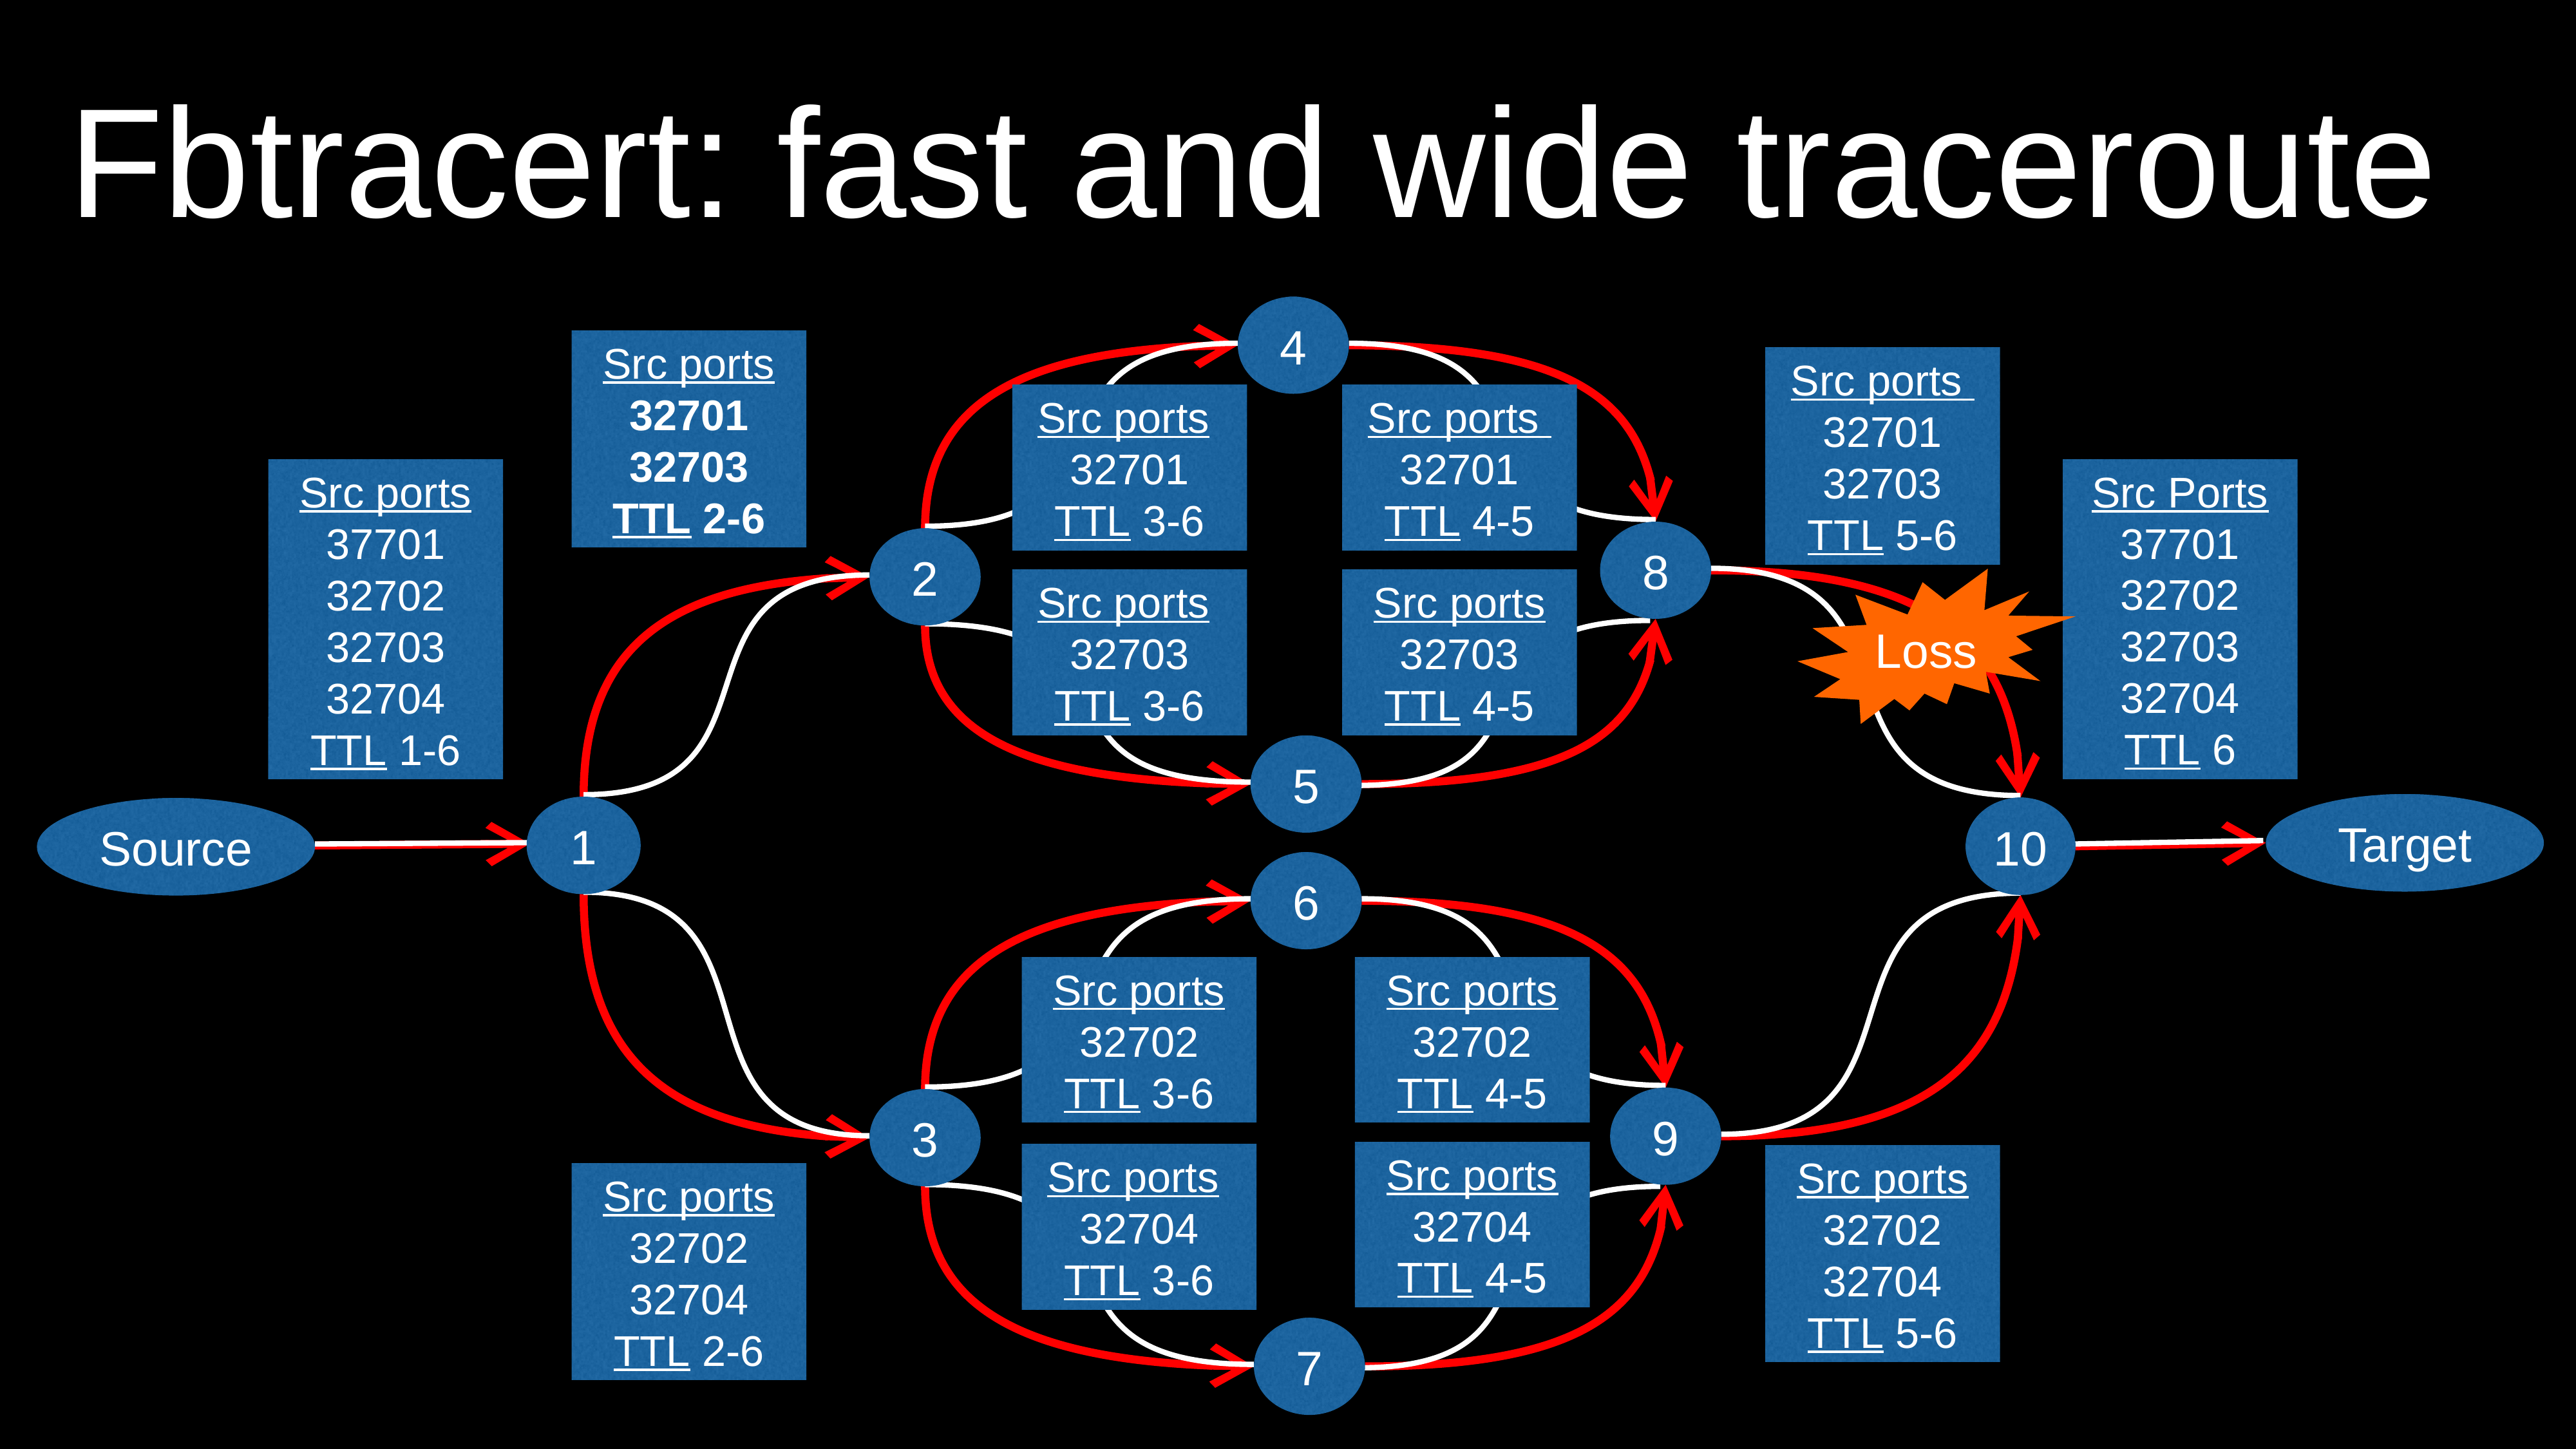

# Fbtracert: fast and wide traceroute
4
Src ports
32701
32703
TTL 2-6
Src ports
32701
32703
TTL 5-6
Src ports
32701
TTL 3-6
Src ports
32701
TTL 4-5
Src Ports
37701
32702
32703
32704
TTL 6
Src ports
37701
32702
32703
32704
TTL 1-6
8
2
Loss
Src ports
32703
TTL 3-6
Src ports
32703
TTL 4-5
5
Target
1
10
Source
6
Src ports
32702
TTL 3-6
Src ports
32702
TTL 4-5
9
3
Src ports
32704
TTL 4-5
Src ports
32704
TTL 3-6
Src ports
32702
32704
TTL 5-6
Src ports
32702
32704
TTL 2-6
7